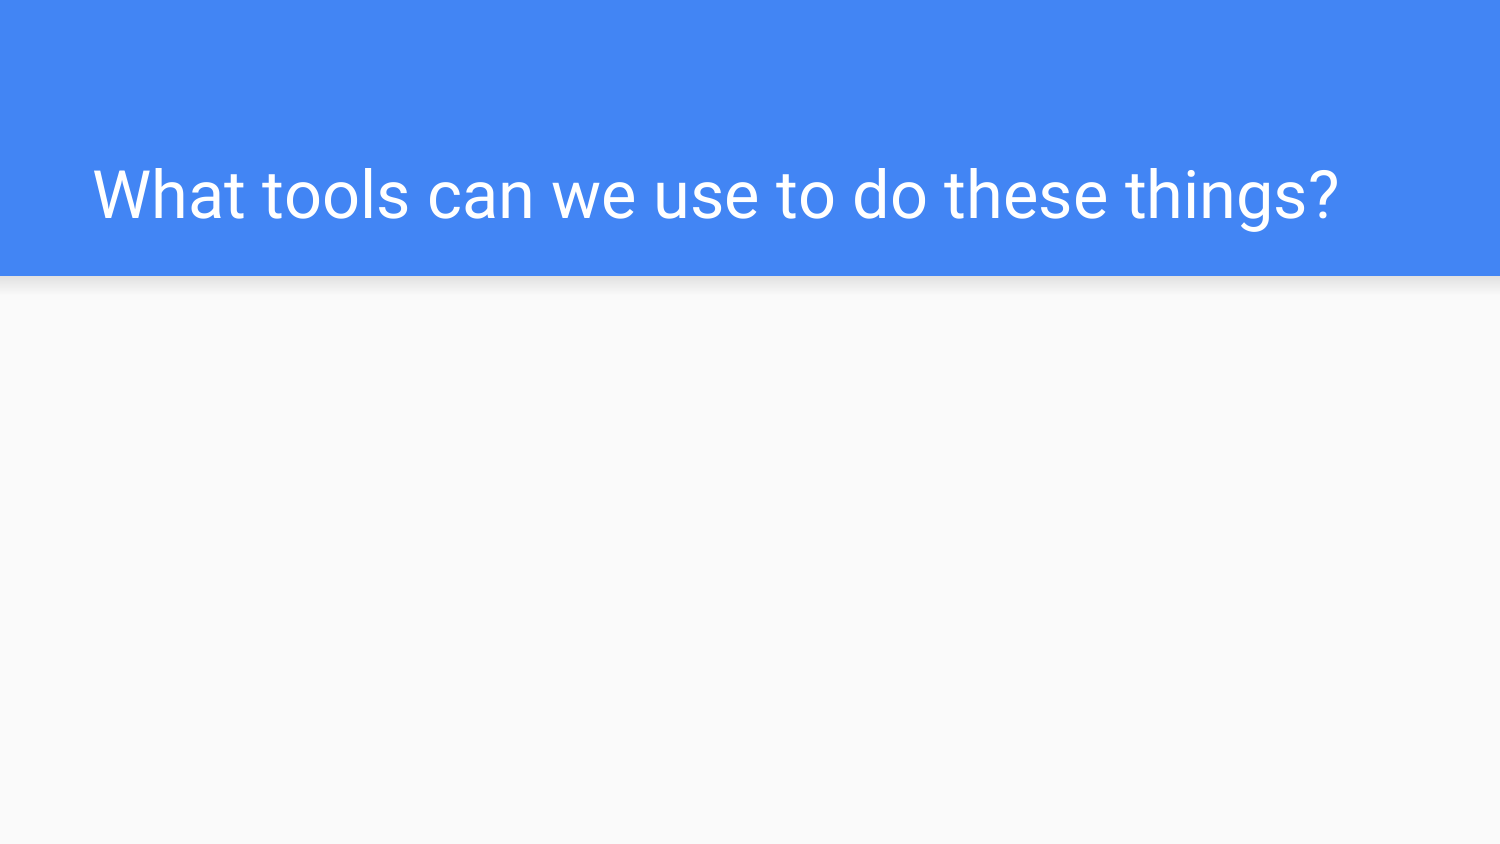

# What tools can we use to do these things?